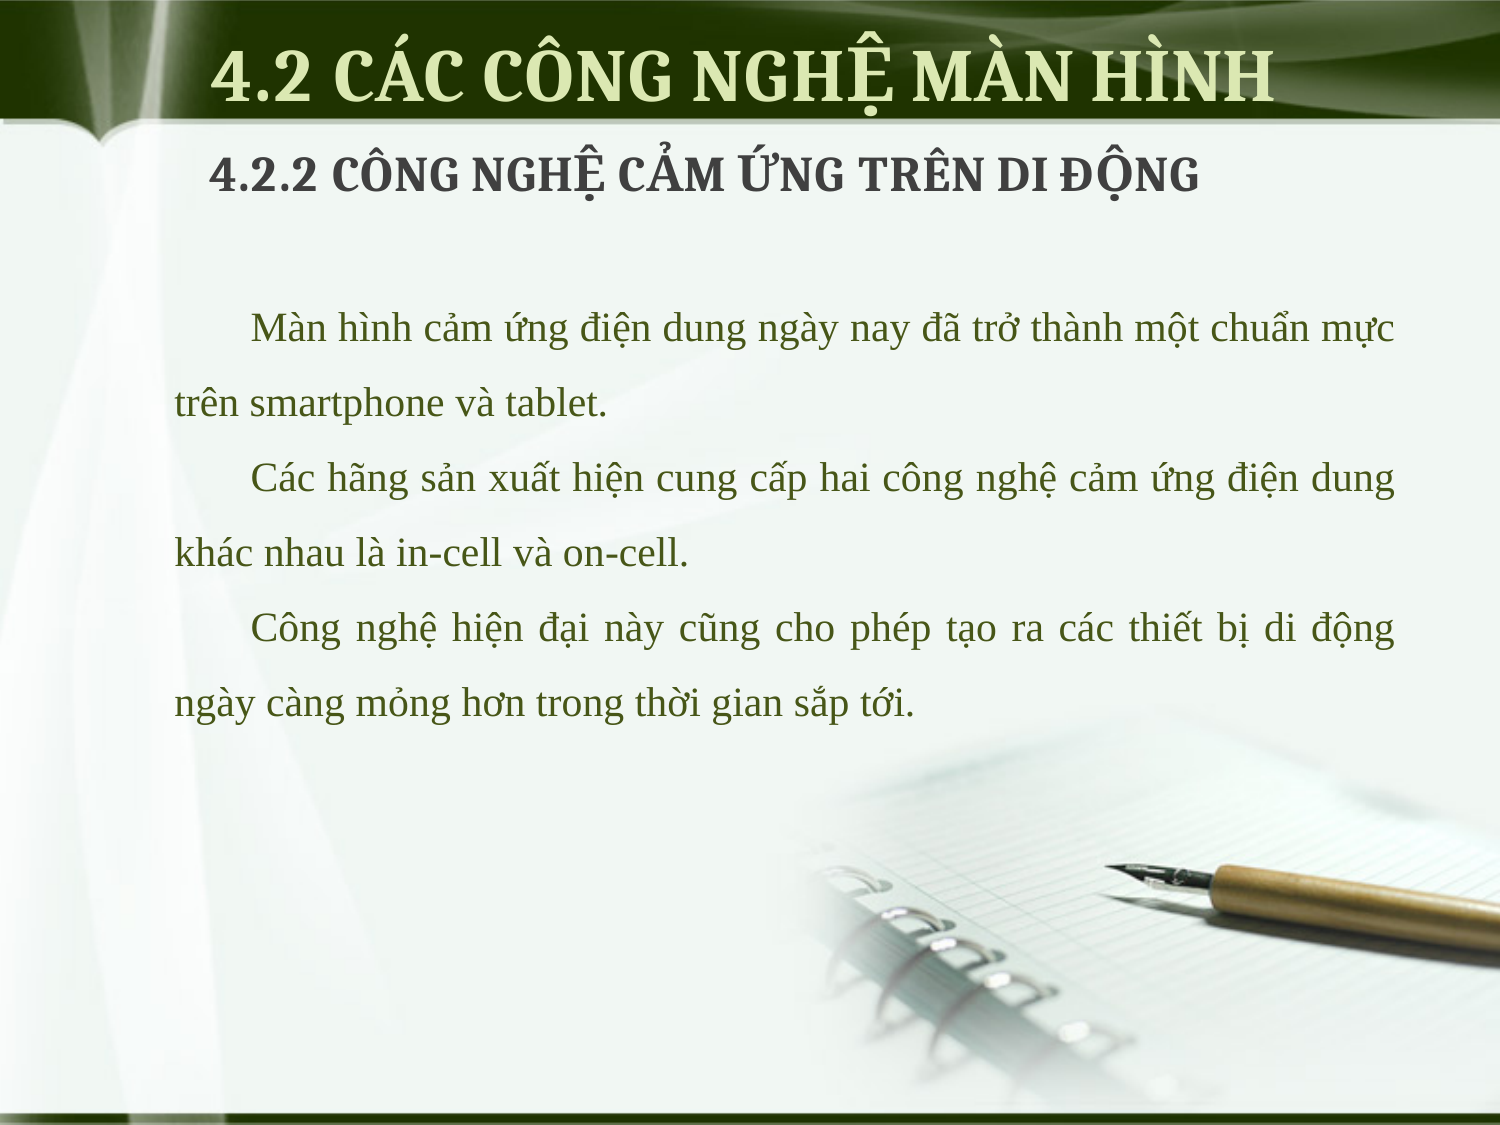

# 4.2 CÁC CÔNG NGHỆ MÀN HÌNH
4.2.2 CÔNG NGHỆ CẢM ỨNG TRÊN DI ĐỘNG
Màn hình cảm ứng điện dung ngày nay đã trở thành một chuẩn mực trên smartphone và tablet.
Các hãng sản xuất hiện cung cấp hai công nghệ cảm ứng điện dung khác nhau là in-cell và on-cell.
Công nghệ hiện đại này cũng cho phép tạo ra các thiết bị di động ngày càng mỏng hơn trong thời gian sắp tới.